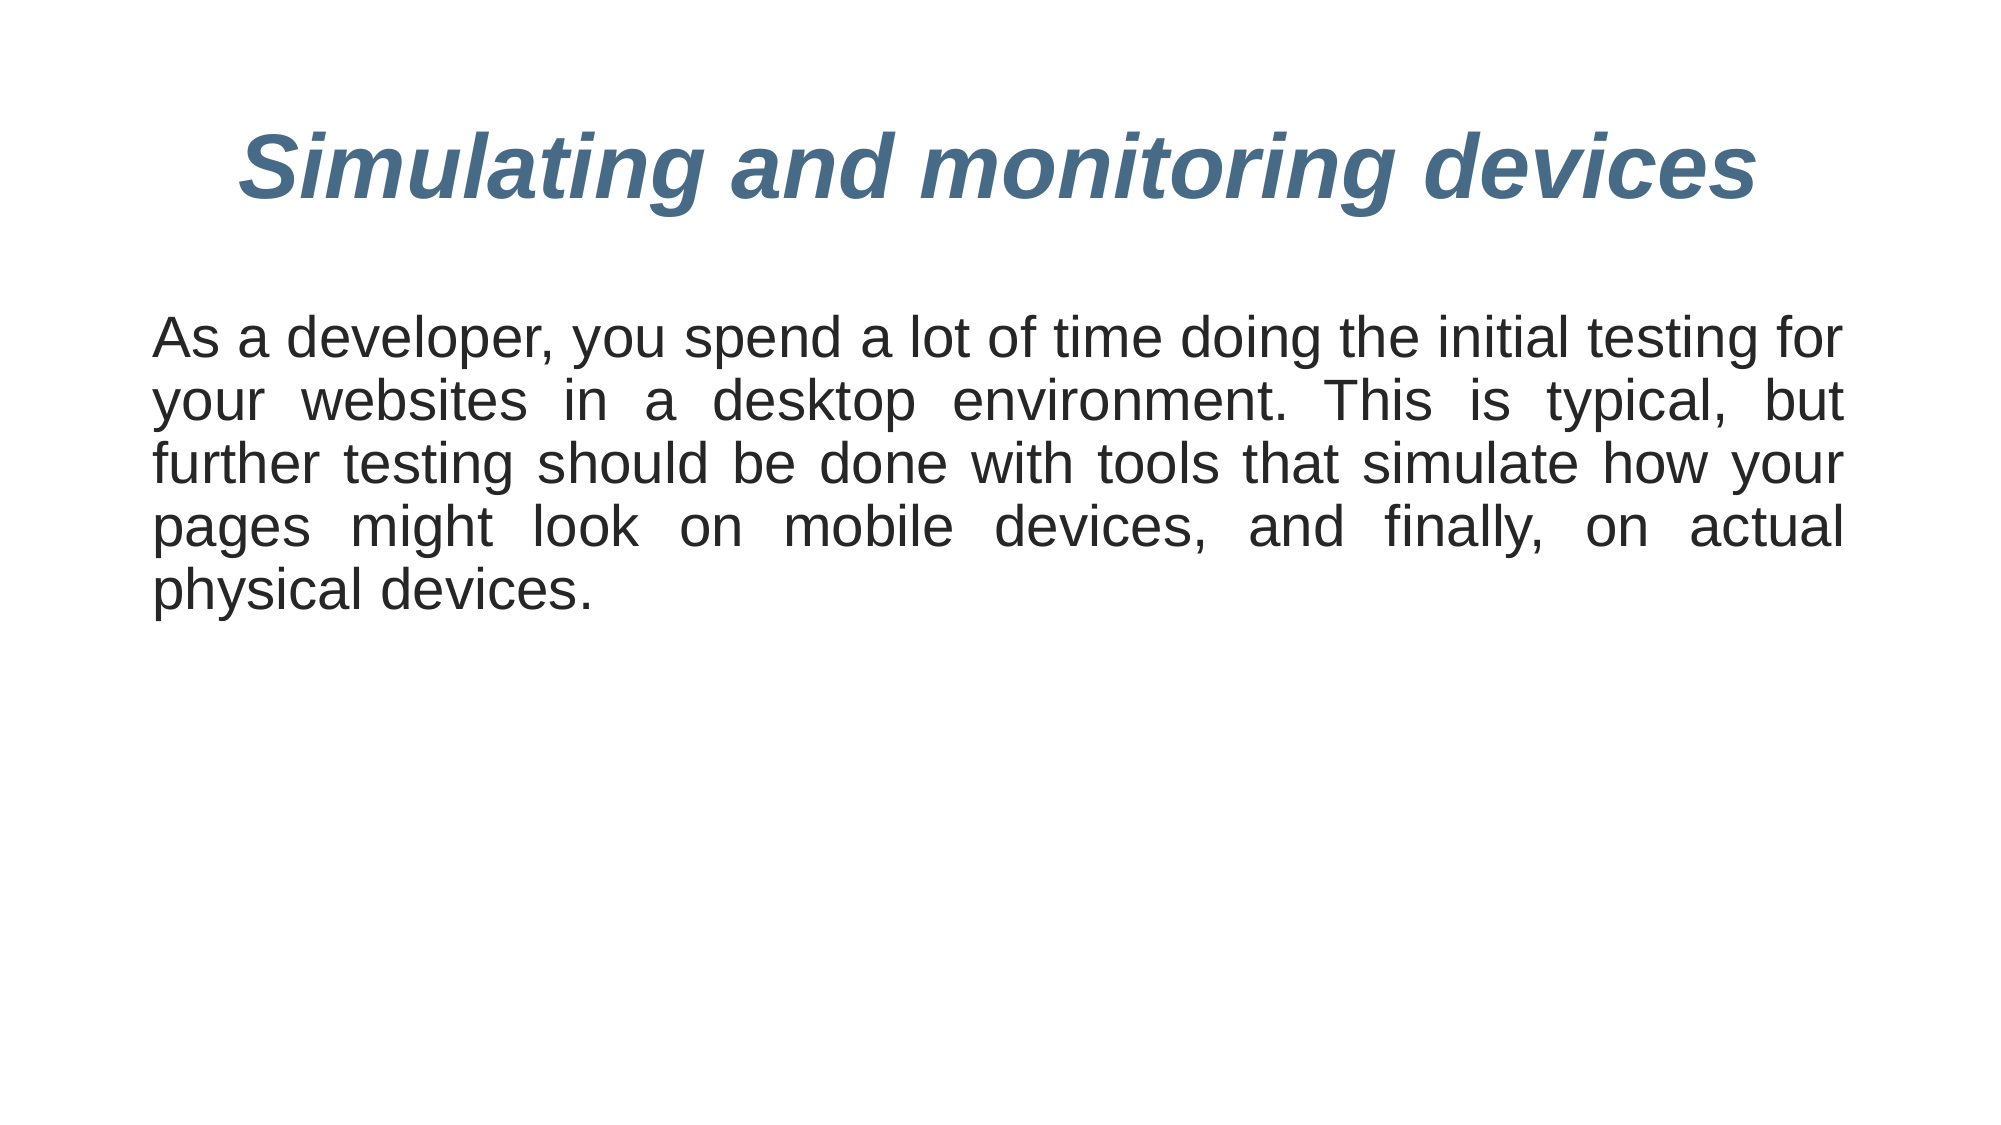

# Simulating and monitoring devices
As a developer, you spend a lot of time doing the initial testing for your websites in a desktop environment. This is typical, but further testing should be done with tools that simulate how your pages might look on mobile devices, and finally, on actual physical devices.